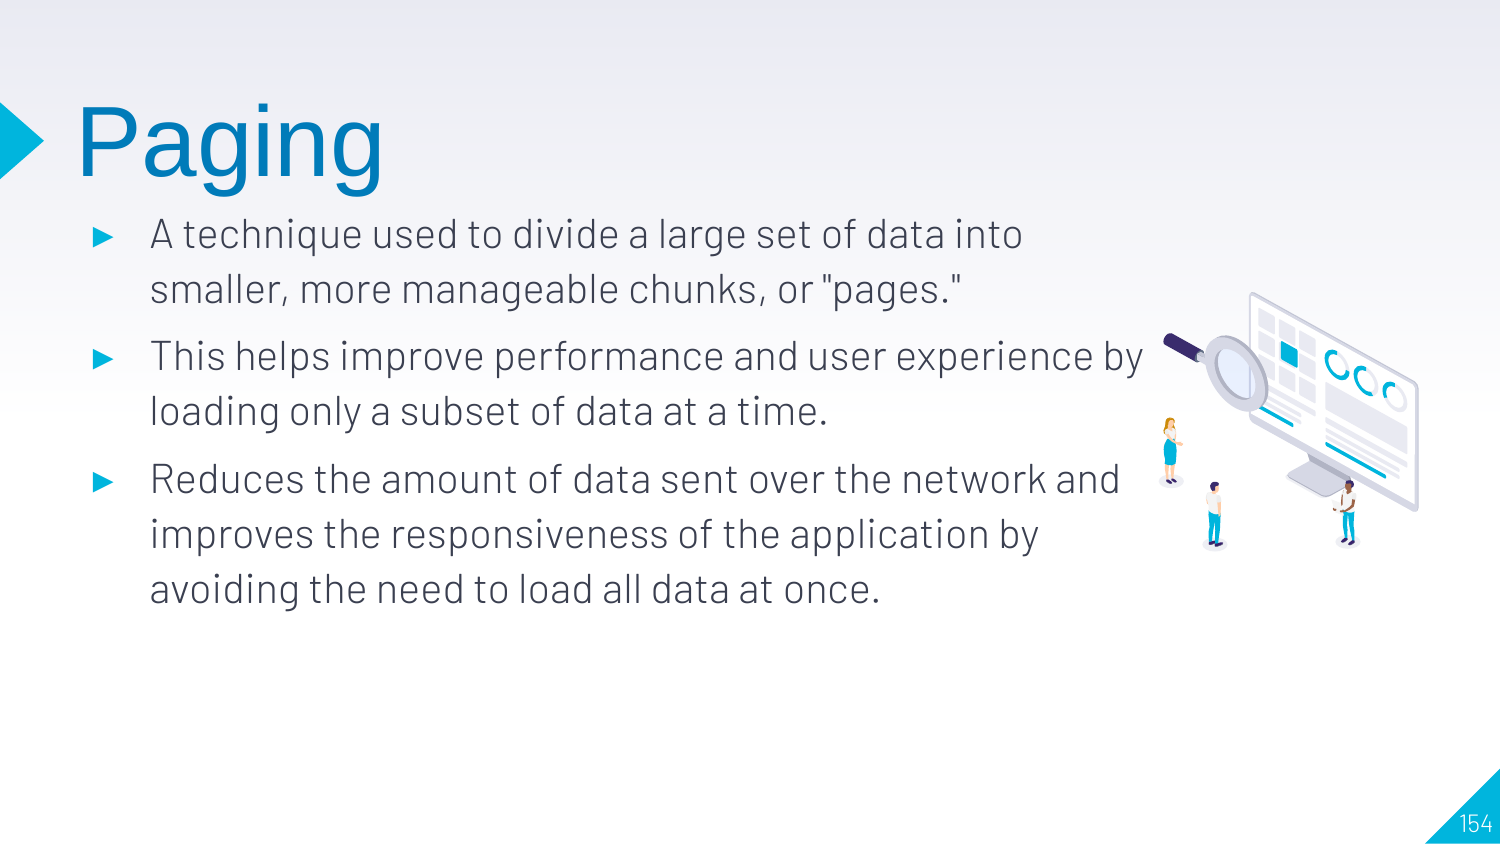

# Paging
A technique used to divide a large set of data into smaller, more manageable chunks, or "pages."
This helps improve performance and user experience by loading only a subset of data at a time.
Reduces the amount of data sent over the network and improves the responsiveness of the application by avoiding the need to load all data at once.

154